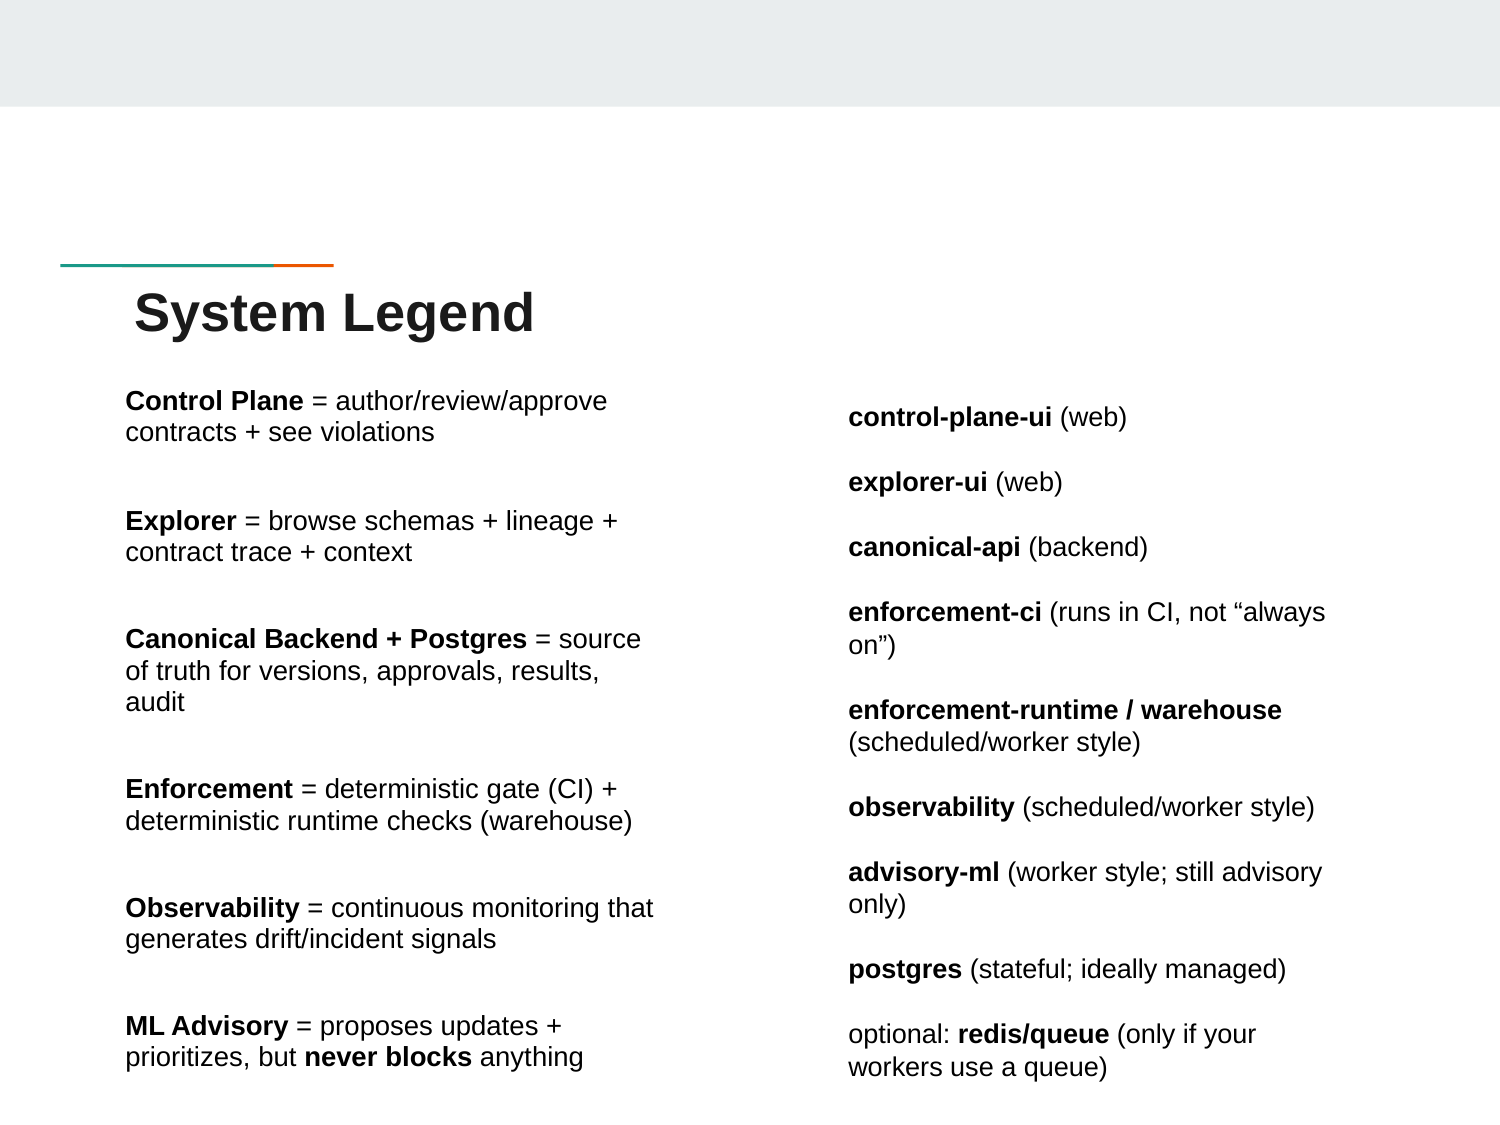

# System Legend
Control Plane = author/review/approve contracts + see violations
Explorer = browse schemas + lineage + contract trace + context
Canonical Backend + Postgres = source of truth for versions, approvals, results, audit
Enforcement = deterministic gate (CI) + deterministic runtime checks (warehouse)
Observability = continuous monitoring that generates drift/incident signals
ML Advisory = proposes updates + prioritizes, but never blocks anything

control-plane-ui (web)
explorer-ui (web)
canonical-api (backend)
enforcement-ci (runs in CI, not “always on”)
enforcement-runtime / warehouse (scheduled/worker style)
observability (scheduled/worker style)
advisory-ml (worker style; still advisory only)
postgres (stateful; ideally managed)
optional: redis/queue (only if your workers use a queue)